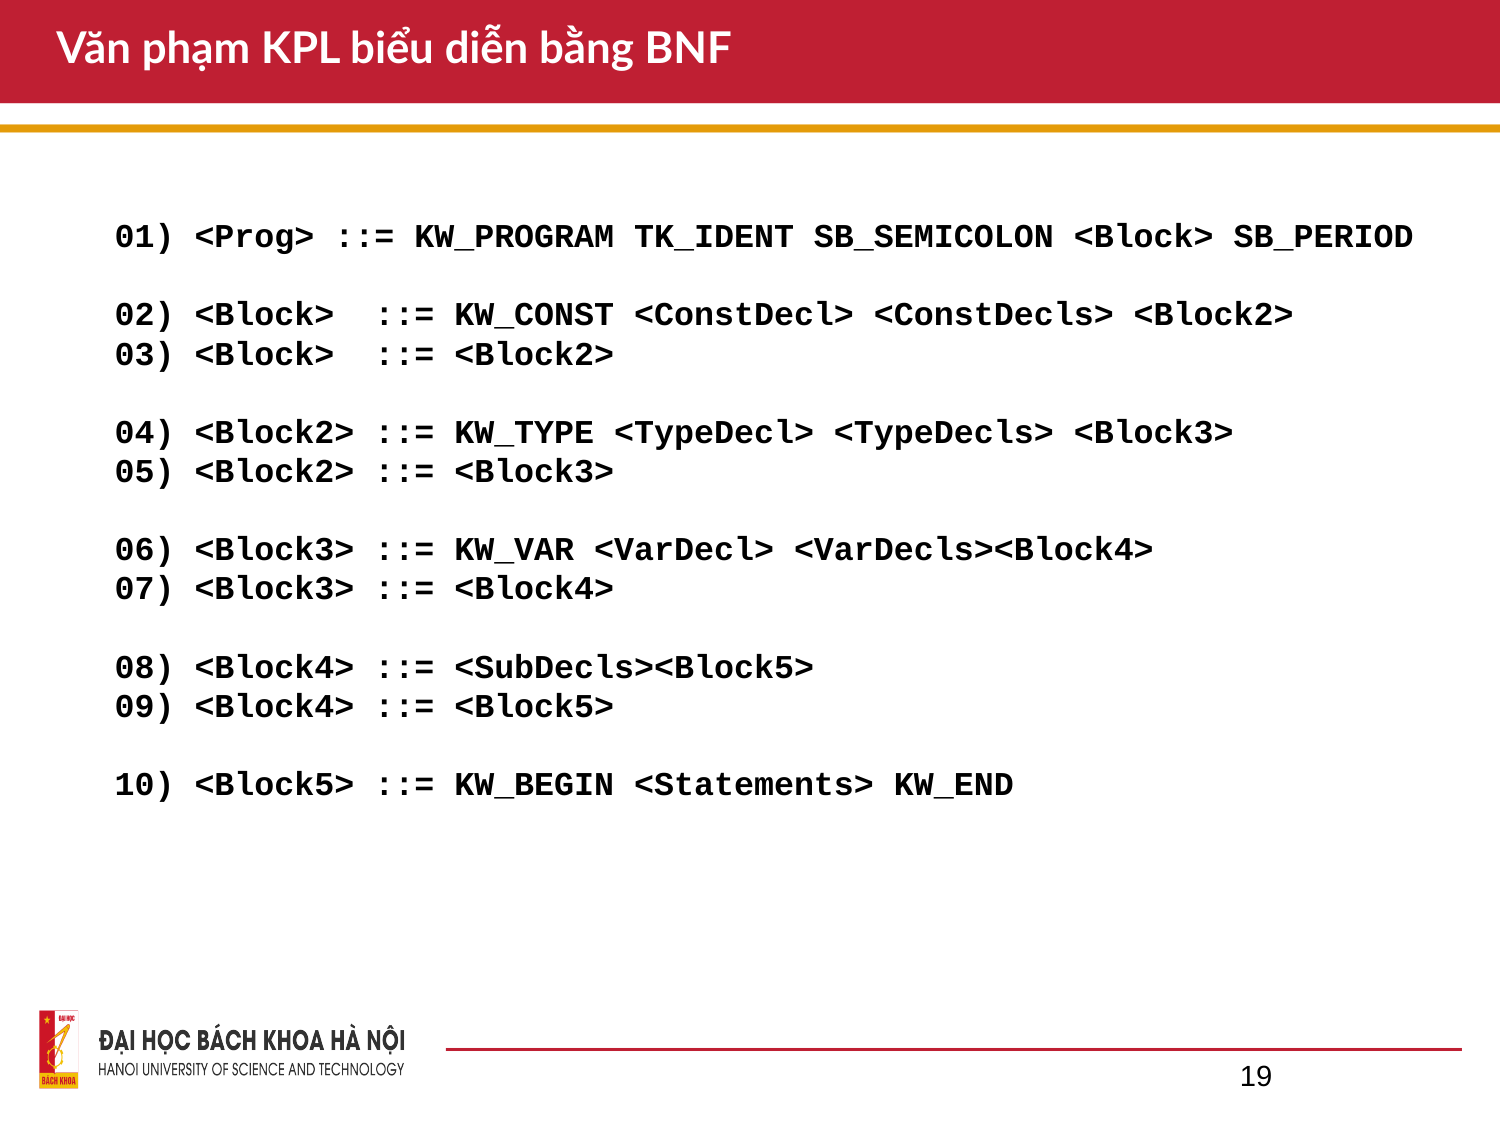

# Văn phạm KPL biểu diễn bằng BNF
01) <Prog> ::= KW_PROGRAM TK_IDENT SB_SEMICOLON <Block> SB_PERIOD

02) <Block>  ::= KW_CONST <ConstDecl> <ConstDecls> <Block2>
03) <Block>  ::= <Block2>

04) <Block2> ::= KW_TYPE <TypeDecl> <TypeDecls> <Block3>
05) <Block2> ::= <Block3>

06) <Block3> ::= KW_VAR <VarDecl> <VarDecls><Block4>
07) <Block3> ::= <Block4>

08) <Block4> ::= <SubDecls><Block5>
09) <Block4> ::= <Block5>

10) <Block5> ::= KW_BEGIN <Statements> KW_END

19